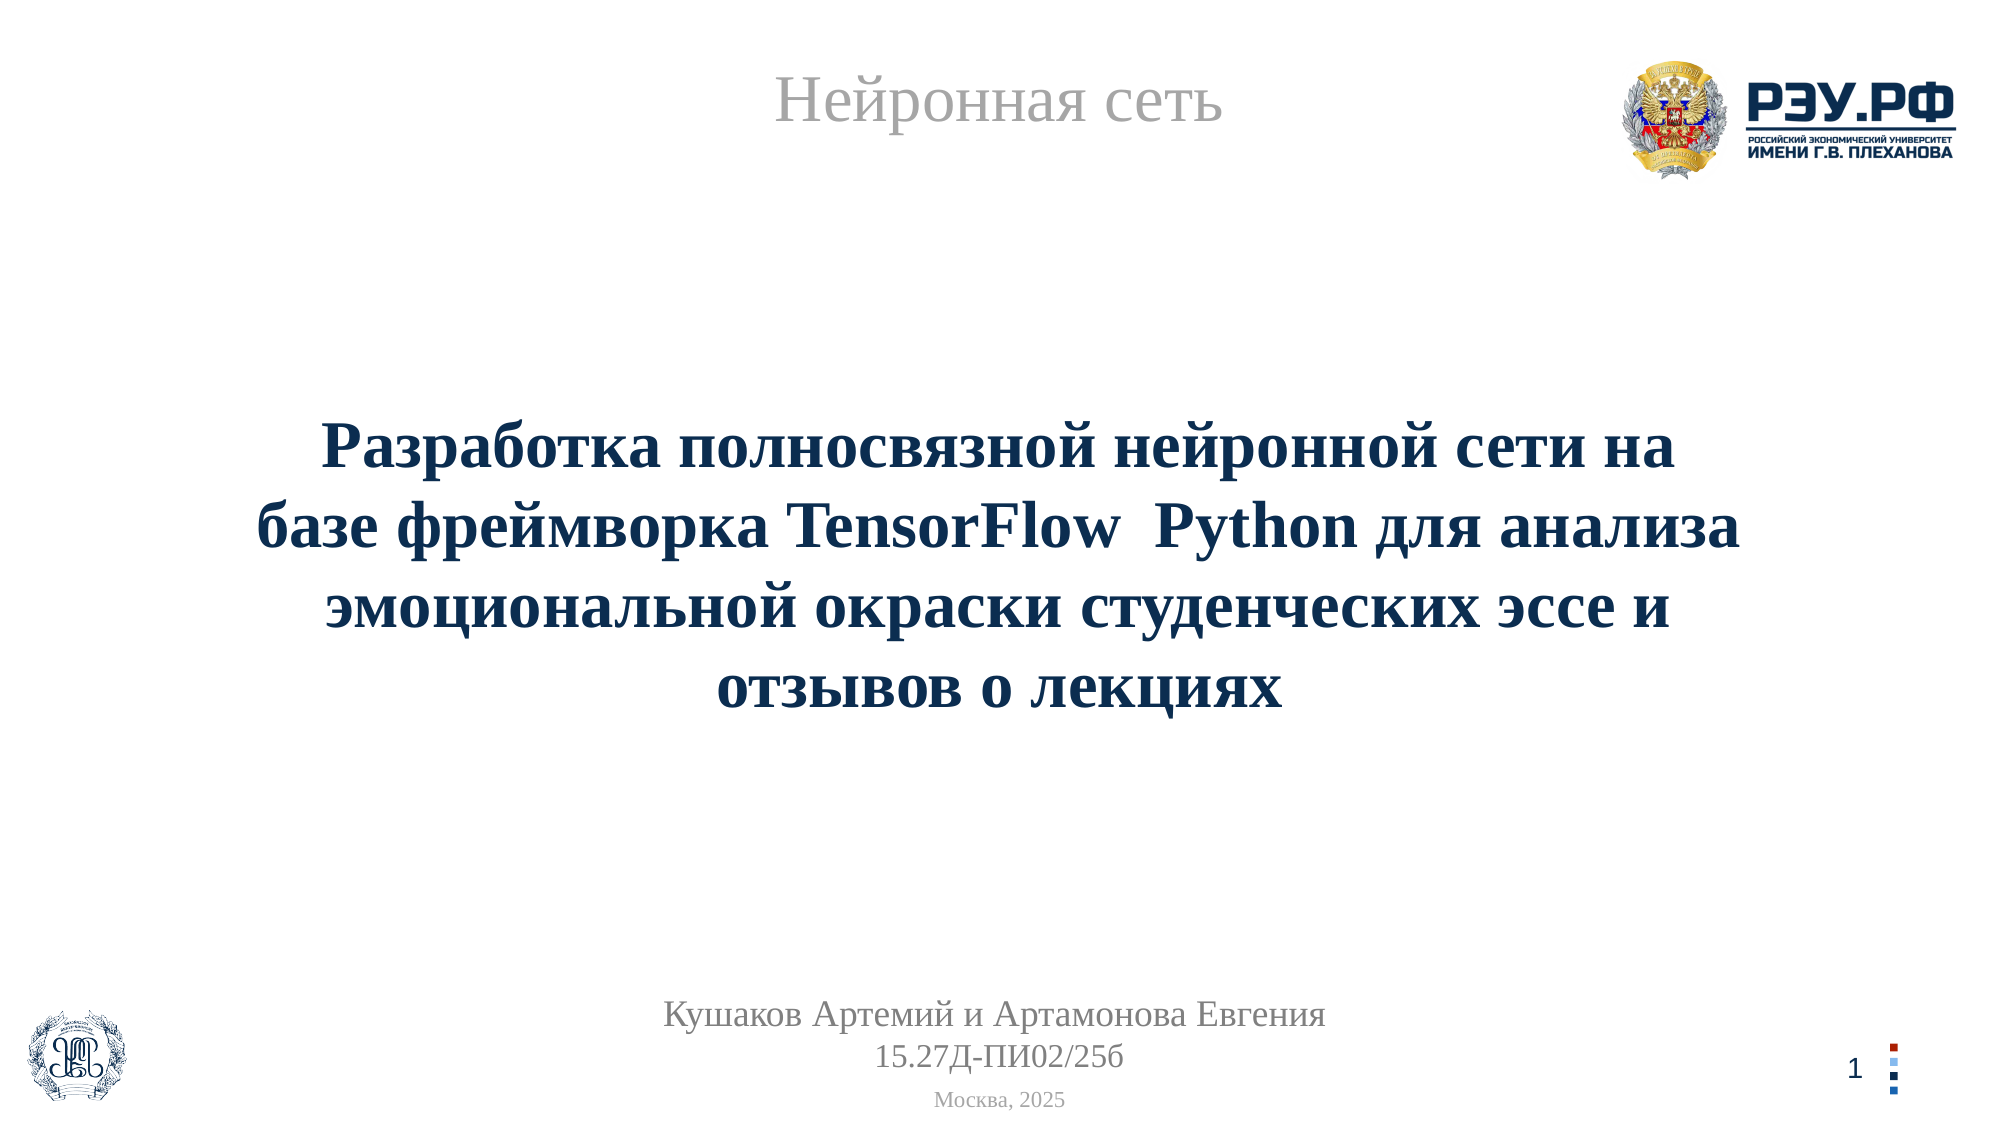

Нейронная сеть
Разработка полносвязной нейронной сети на базе фреймворка TensorFlow  Python для анализа эмоциональной окраски студенческих эссе и отзывов о лекциях
Кушаков Артемий и Артамонова Евгения
15.27Д-ПИ02/25б
Москва, 2025